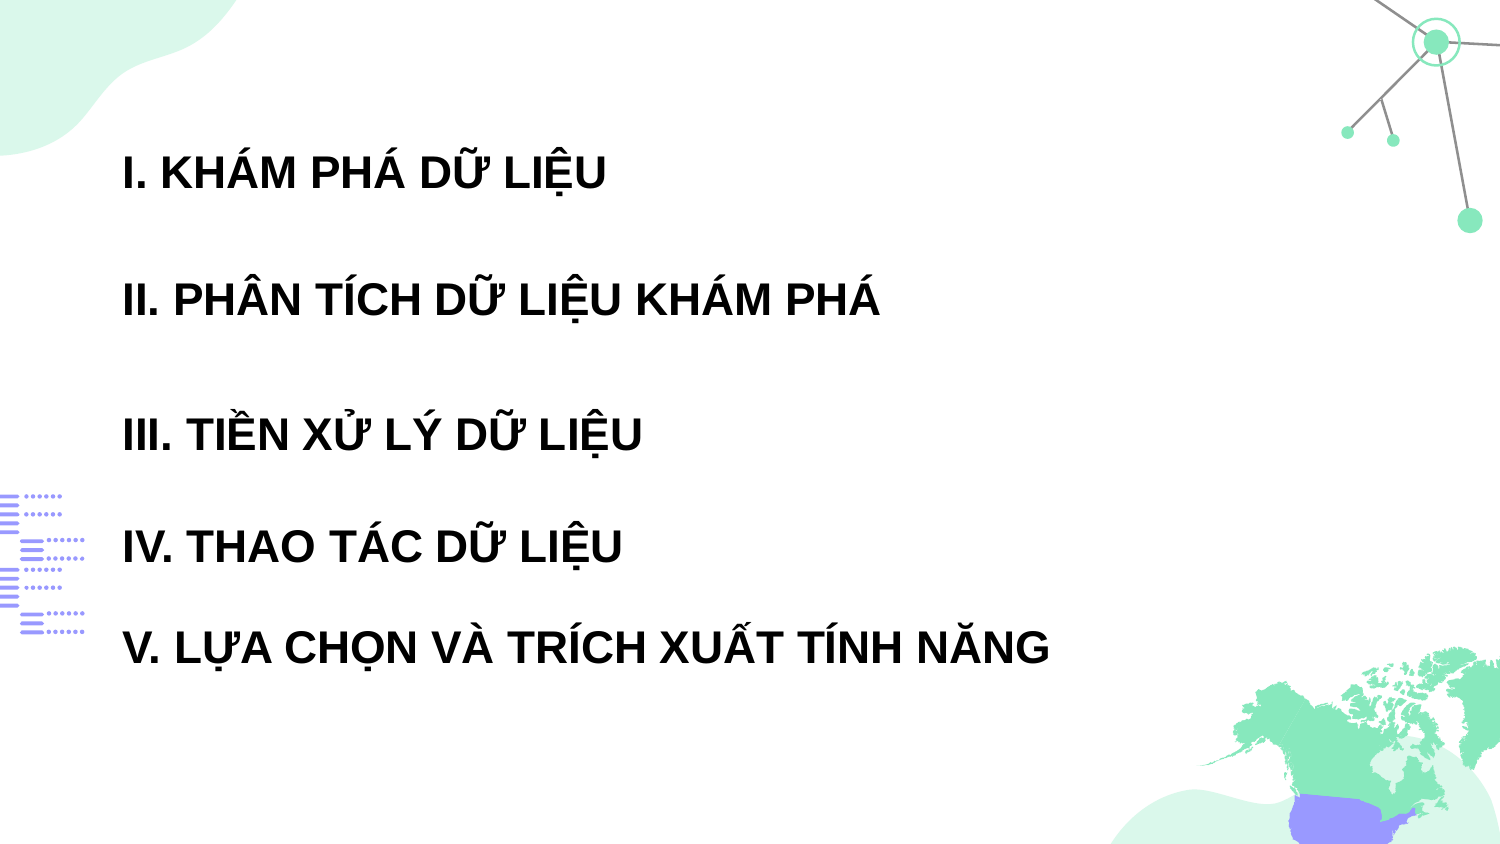

I. KHÁM PHÁ DỮ LIỆU
II. PHÂN TÍCH DỮ LIỆU KHÁM PHÁ
III. TIỀN XỬ LÝ DỮ LIỆU
IV. THAO TÁC DỮ LIỆU
V. LỰA CHỌN VÀ TRÍCH XUẤT TÍNH NĂNG